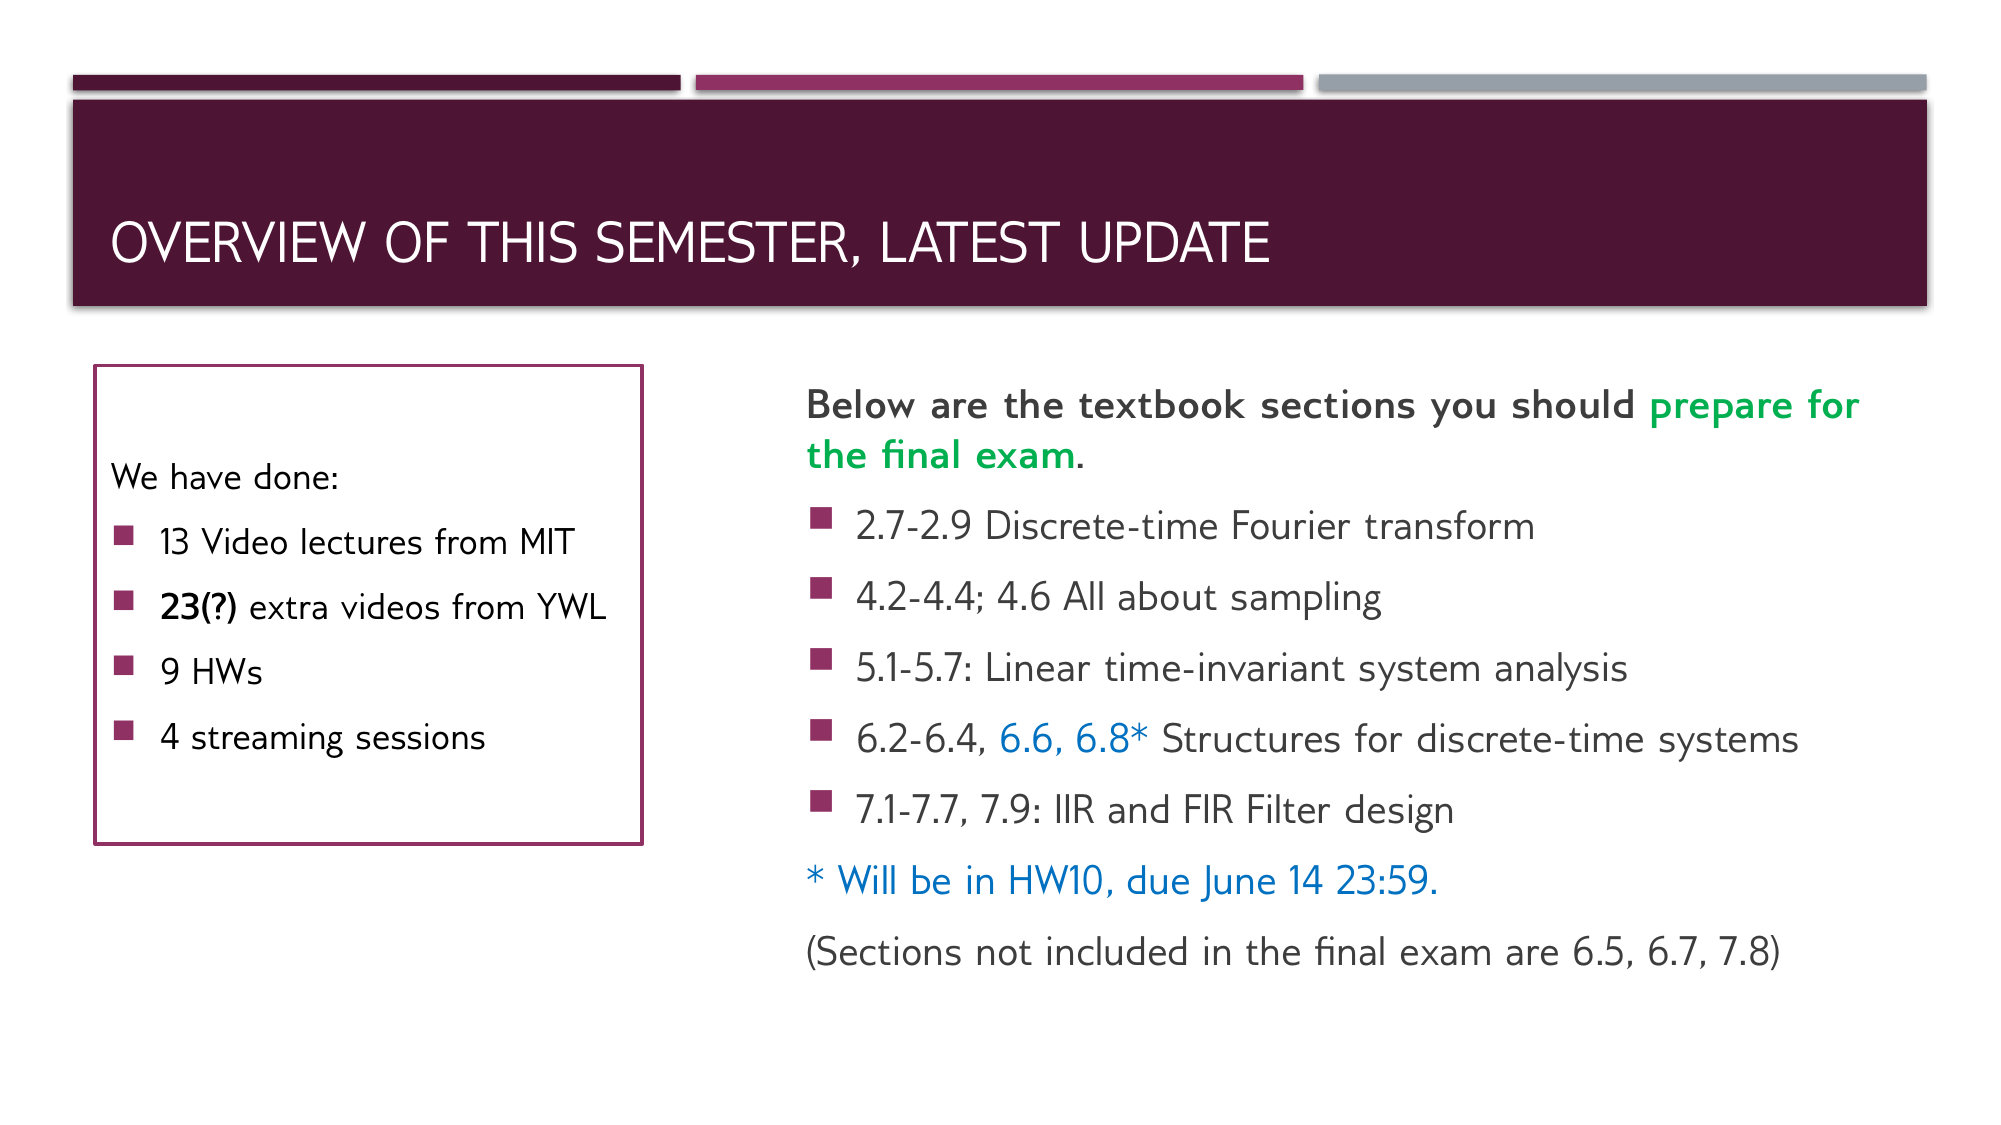

# Overview of this semester, latest update
We have done:
13 Video lectures from MIT
23(?) extra videos from YWL
9 HWs
4 streaming sessions
Below are the textbook sections you should prepare for the final exam.
2.7-2.9 Discrete-time Fourier transform
4.2-4.4; 4.6 All about sampling
5.1-5.7: Linear time-invariant system analysis
6.2-6.4, 6.6, 6.8* Structures for discrete-time systems
7.1-7.7, 7.9: IIR and FIR Filter design
* Will be in HW10, due June 14 23:59.
(Sections not included in the final exam are 6.5, 6.7, 7.8)